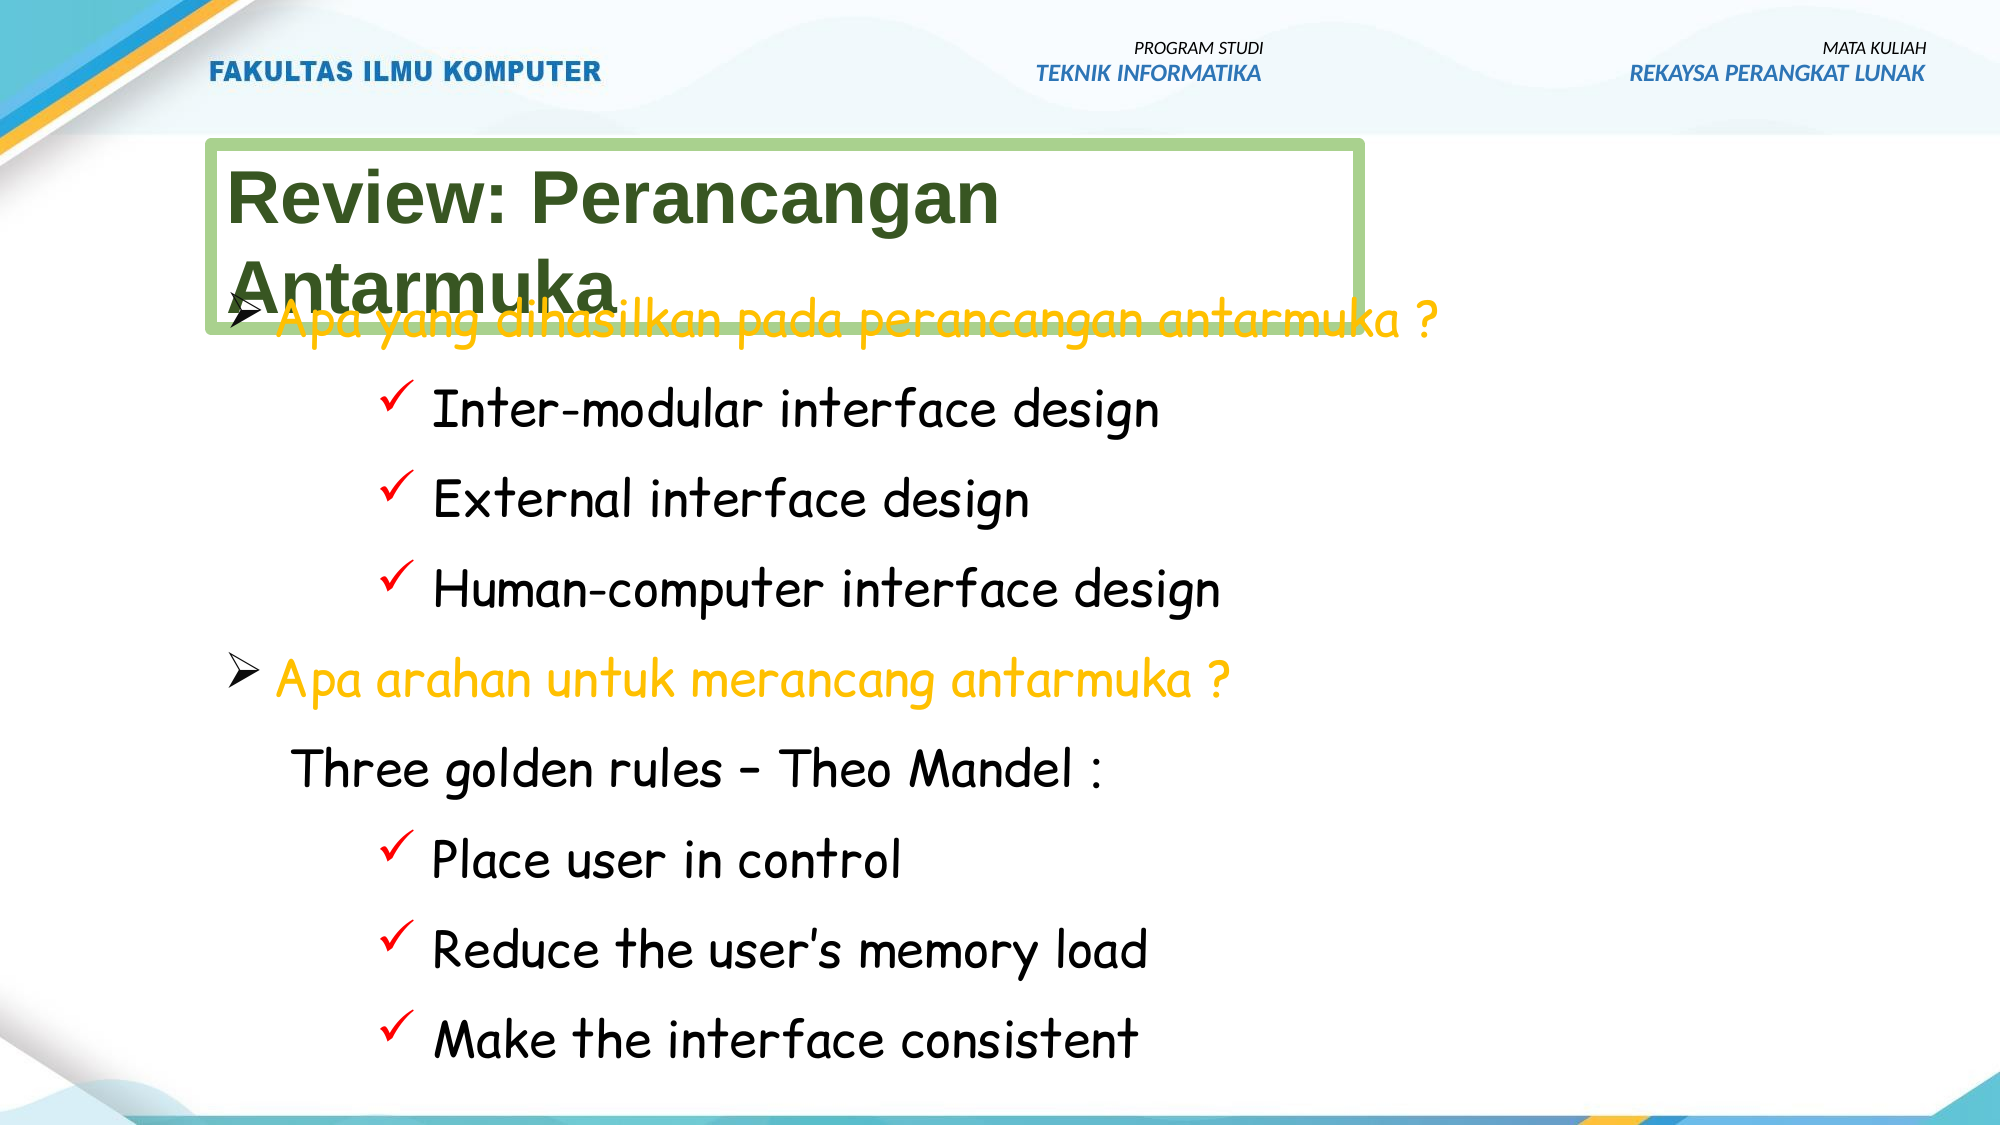

PROGRAM STUDI
TEKNIK INFORMATIKA
MATA KULIAH
REKAYSA PERANGKAT LUNAK
Review: Perancangan Antarmuka
Apa yang dihasilkan pada perancangan antarmuka ?
Inter-modular interface design
External interface design
Human-computer interface design
Apa arahan untuk merancang antarmuka ?  Three golden rules – Theo Mandel :
Place user in control
Reduce the user’s memory load
Make the interface consistent